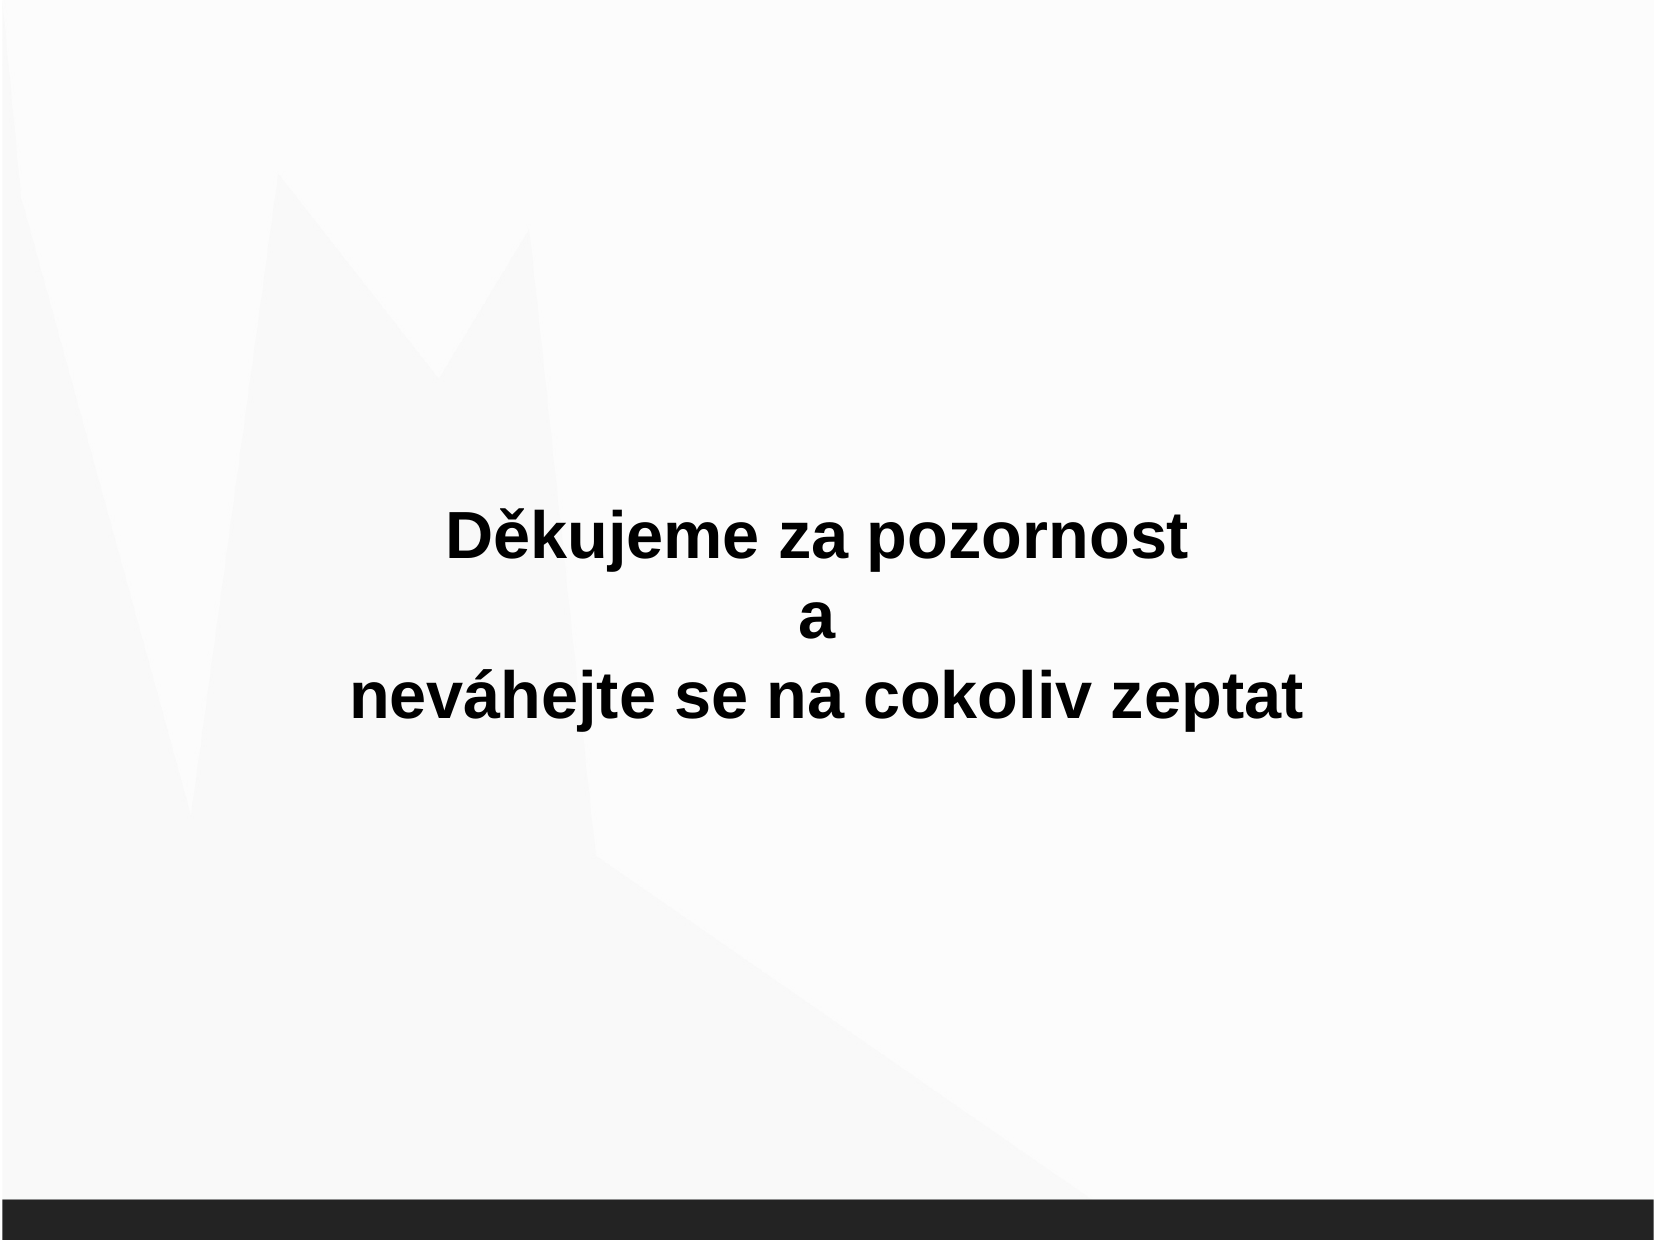

Děkujeme za pozornost
a
neváhejte se na cokoliv zeptat